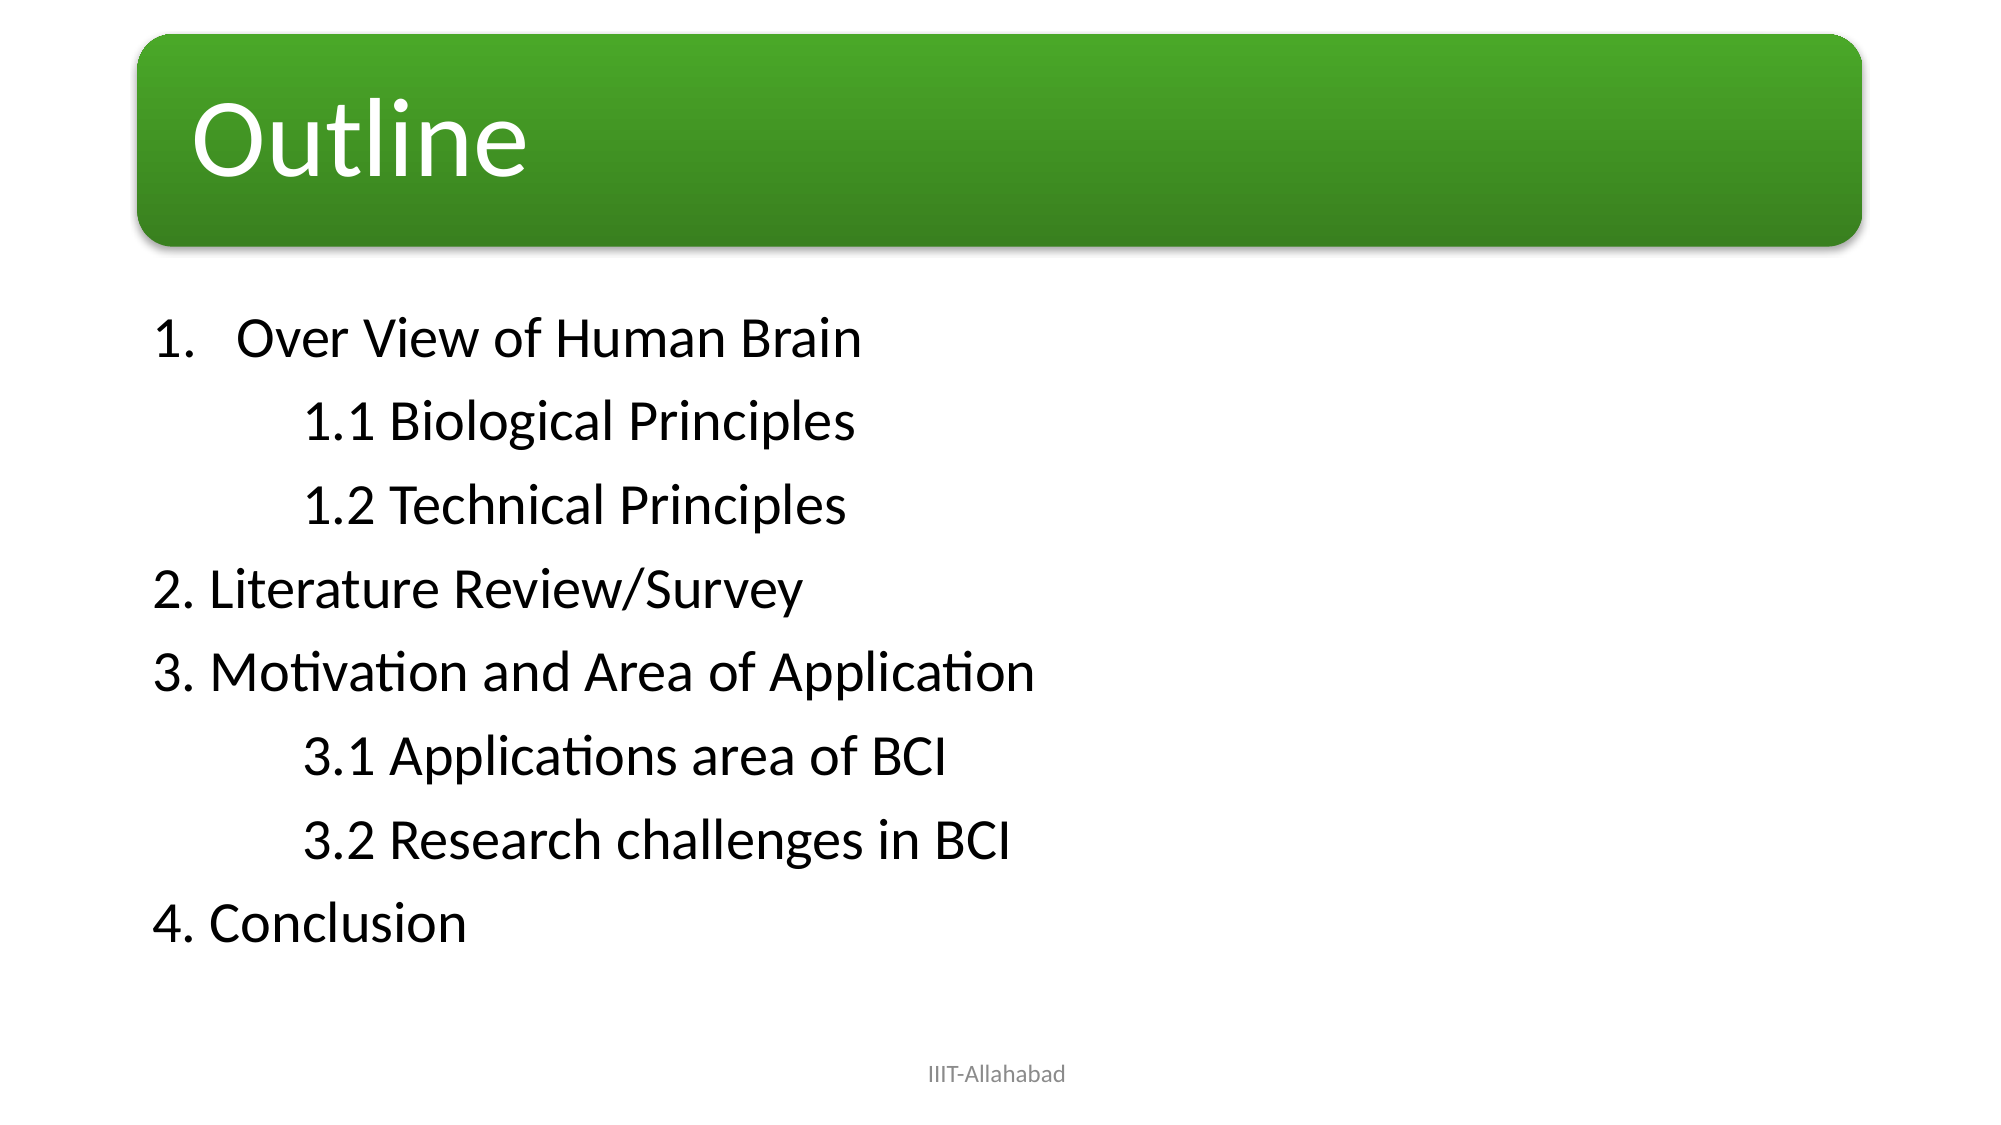

Outline
Over View of Human Brain
	1.1 Biological Principles
	1.2 Technical Principles
2. Literature Review/Survey
3. Motivation and Area of Application
	3.1 Applications area of BCI
	3.2 Research challenges in BCI
4. Conclusion
IIIT-Allahabad